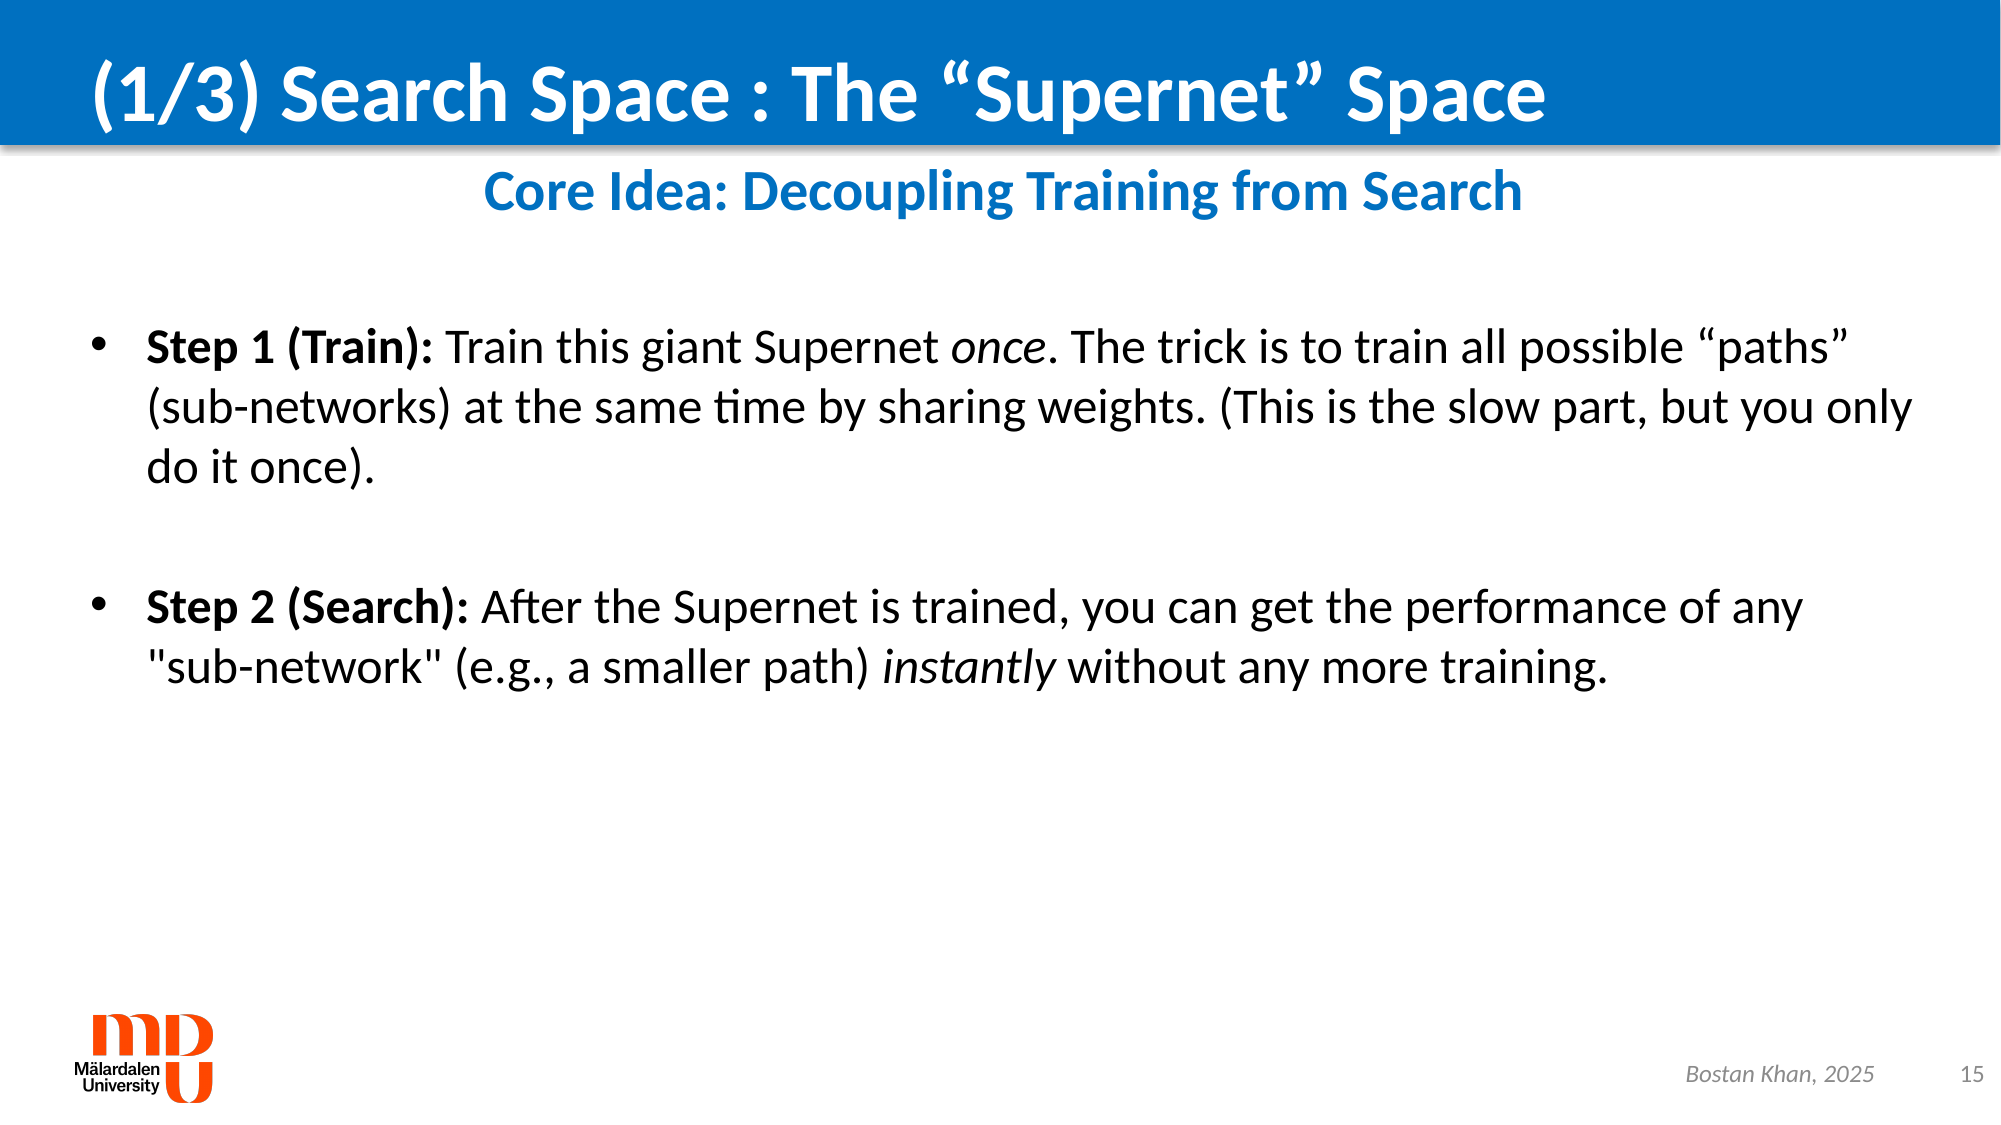

# (1/3) Search Space : The “Supernet” Space
Core Idea: Decoupling Training from Search

Step 1 (Train): Train this giant Supernet once. The trick is to train all possible “paths” (sub-networks) at the same time by sharing weights. (This is the slow part, but you only do it once).

Step 2 (Search): After the Supernet is trained, you can get the performance of any "sub-network" (e.g., a smaller path) instantly without any more training.
Bostan Khan, 2025
15